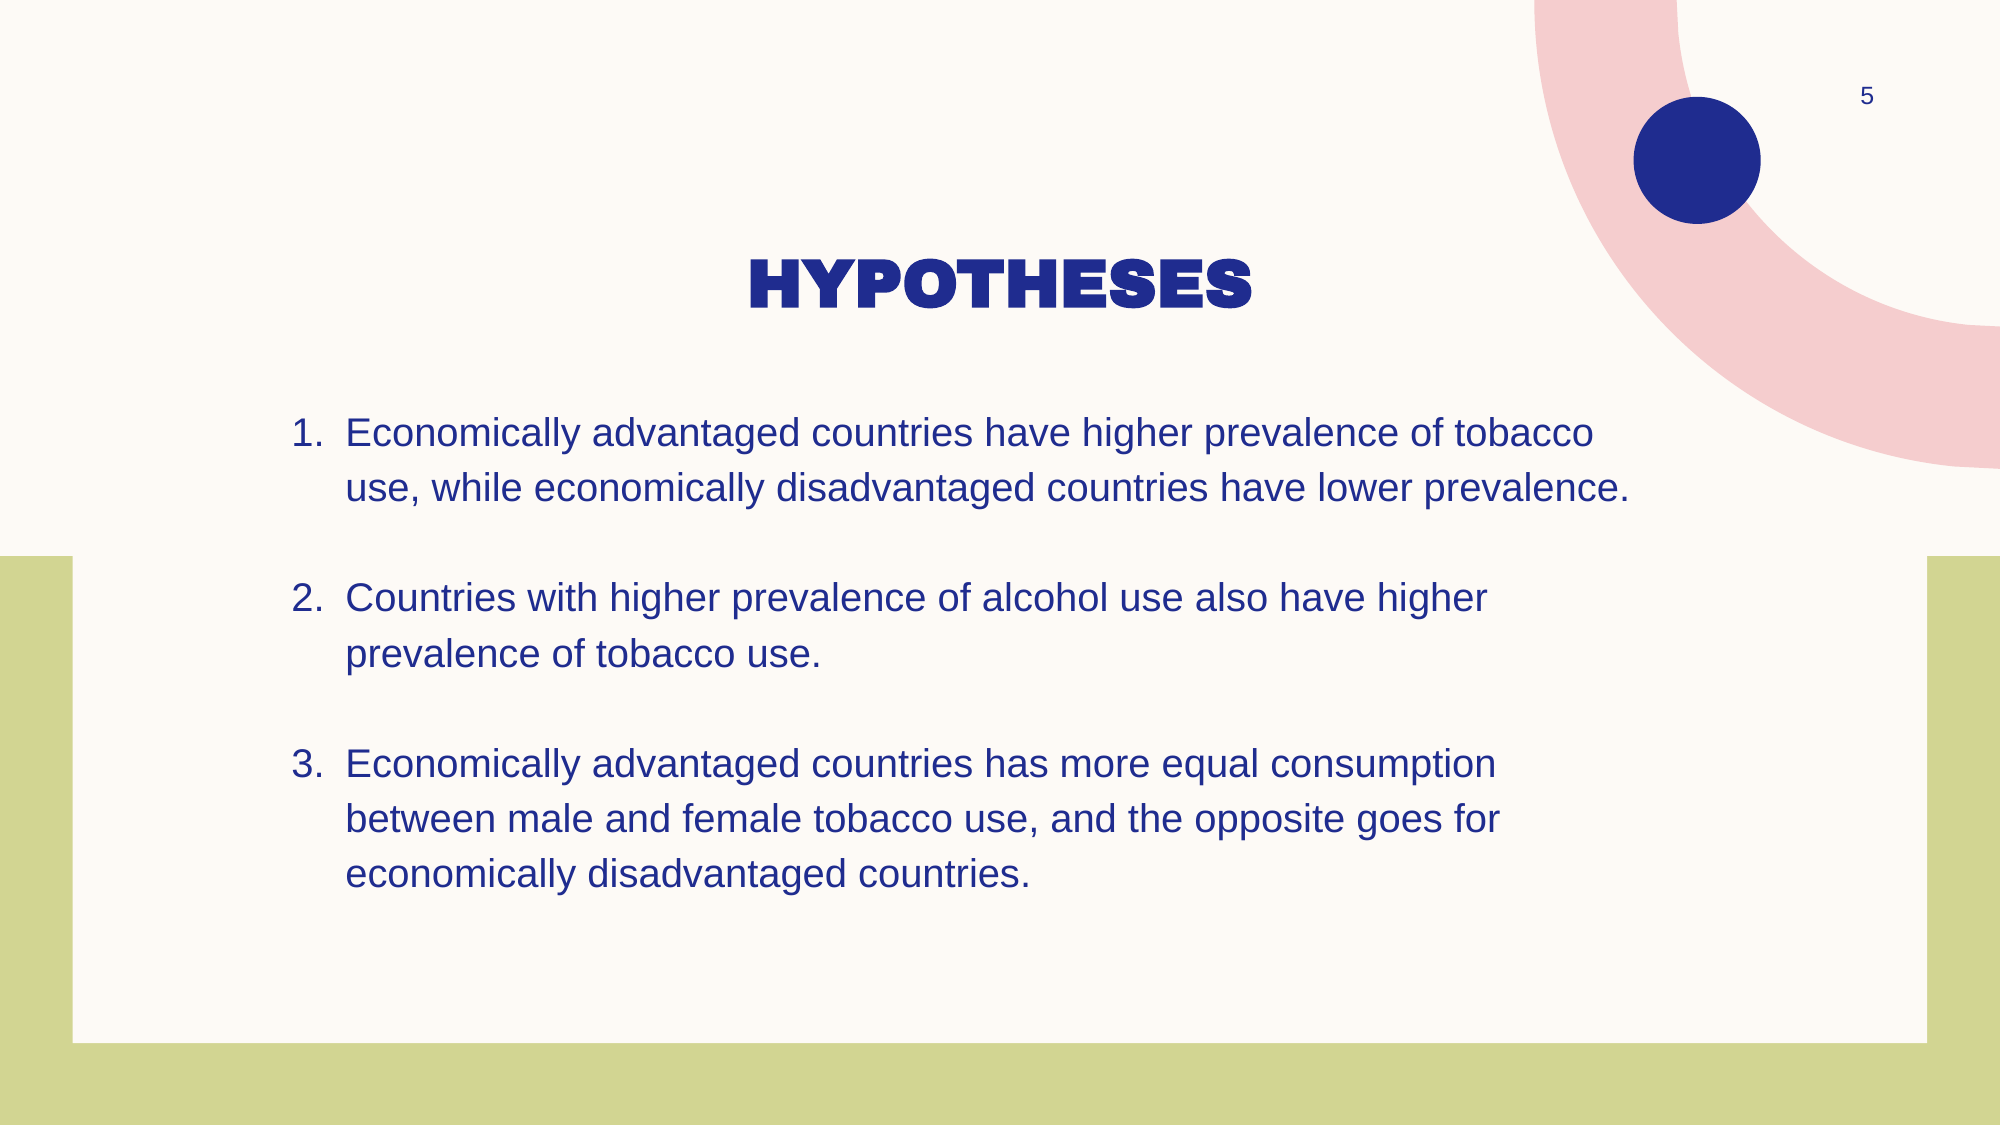

5

Economically advantaged countries have higher prevalence of tobacco use, while economically disadvantaged countries have lower prevalence.

Countries with higher prevalence of alcohol use also have higher prevalence of tobacco use.

Economically advantaged countries has more equal consumption between male and female tobacco use, and the opposite goes for economically disadvantaged countries.
# HYPOTHESES